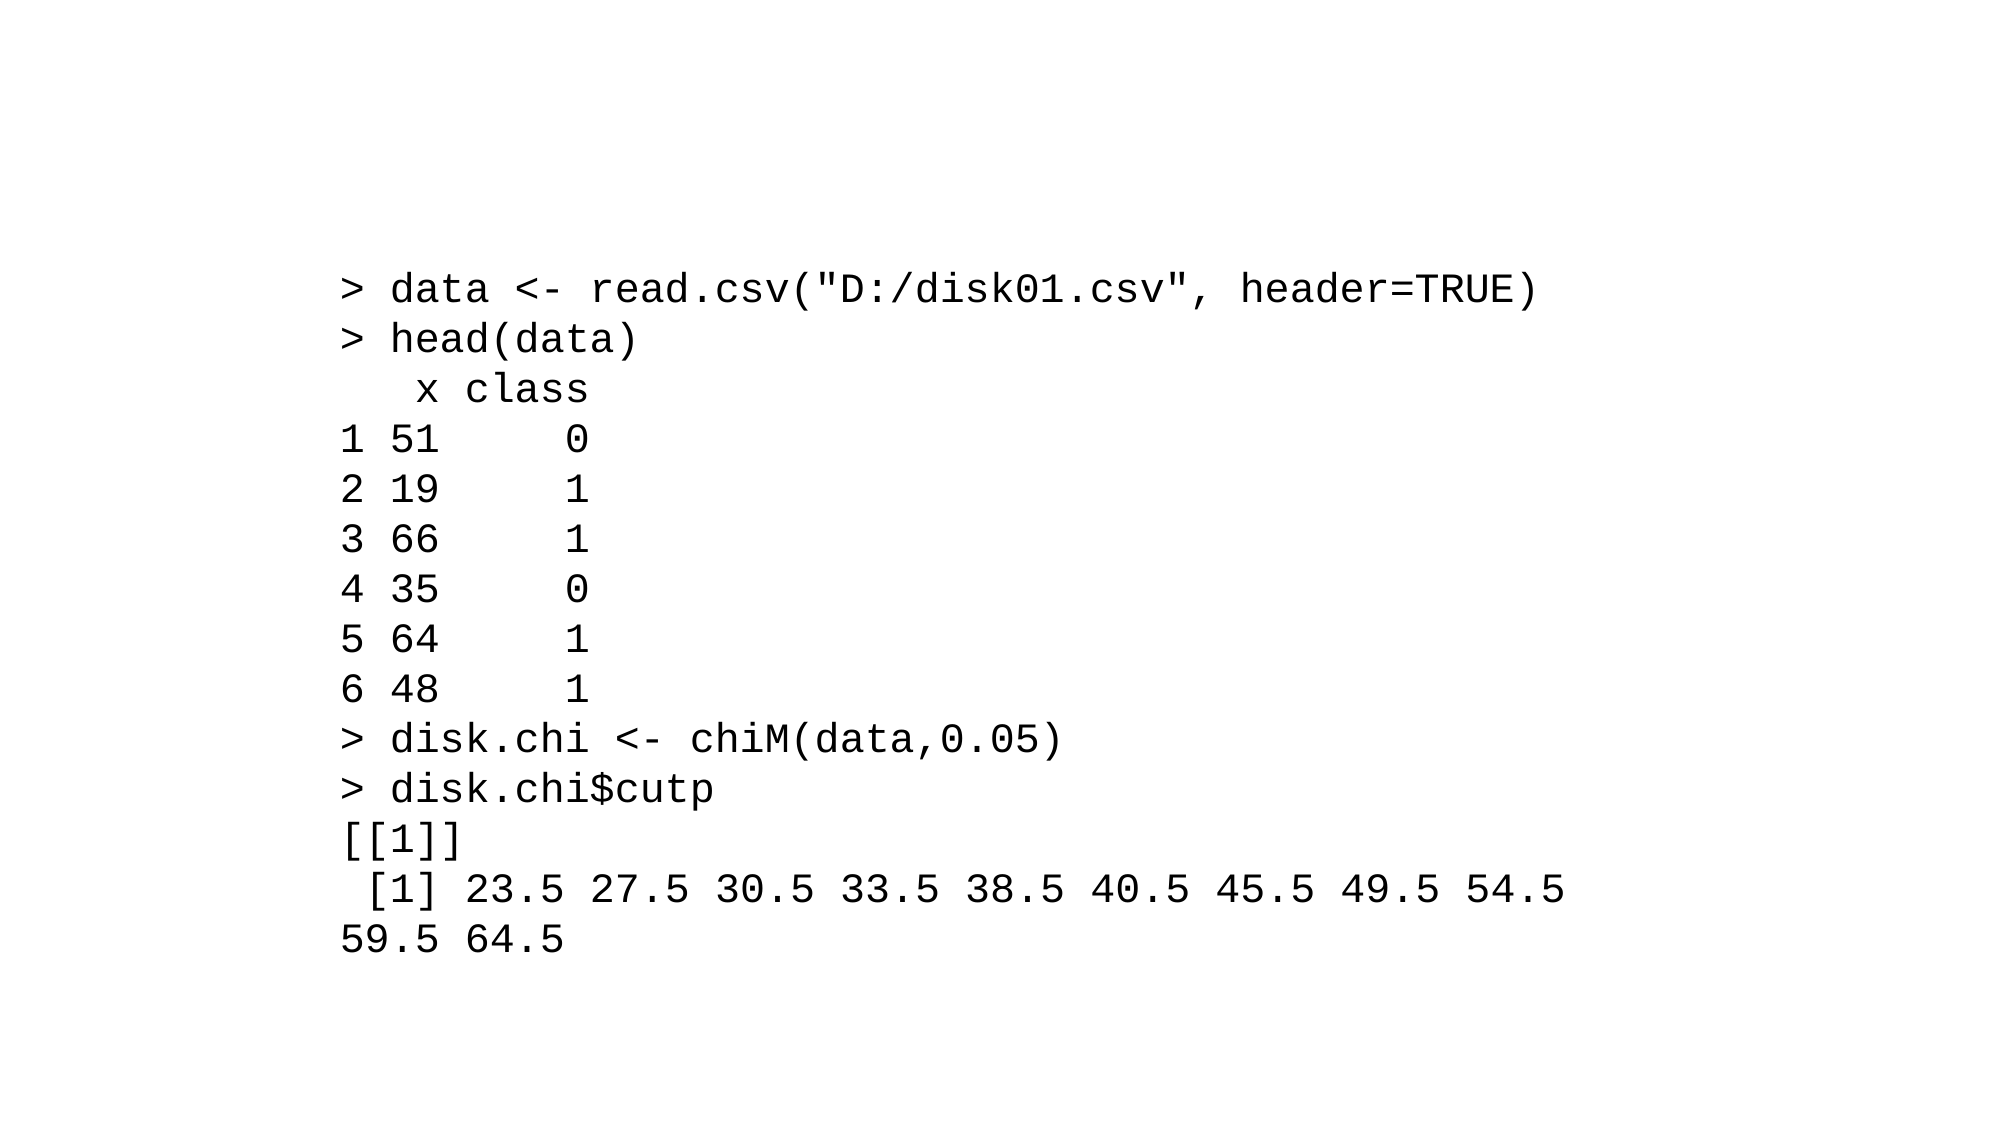

#
> data <- read.csv("D:/disk01.csv", header=TRUE)
> head(data)
   x class
1 51     0
2 19     1
3 66     1
4 35     0
5 64     1
6 48     1
> disk.chi <- chiM(data,0.05)
> disk.chi$cutp
[[1]]
 [1] 23.5 27.5 30.5 33.5 38.5 40.5 45.5 49.5 54.5 59.5 64.5